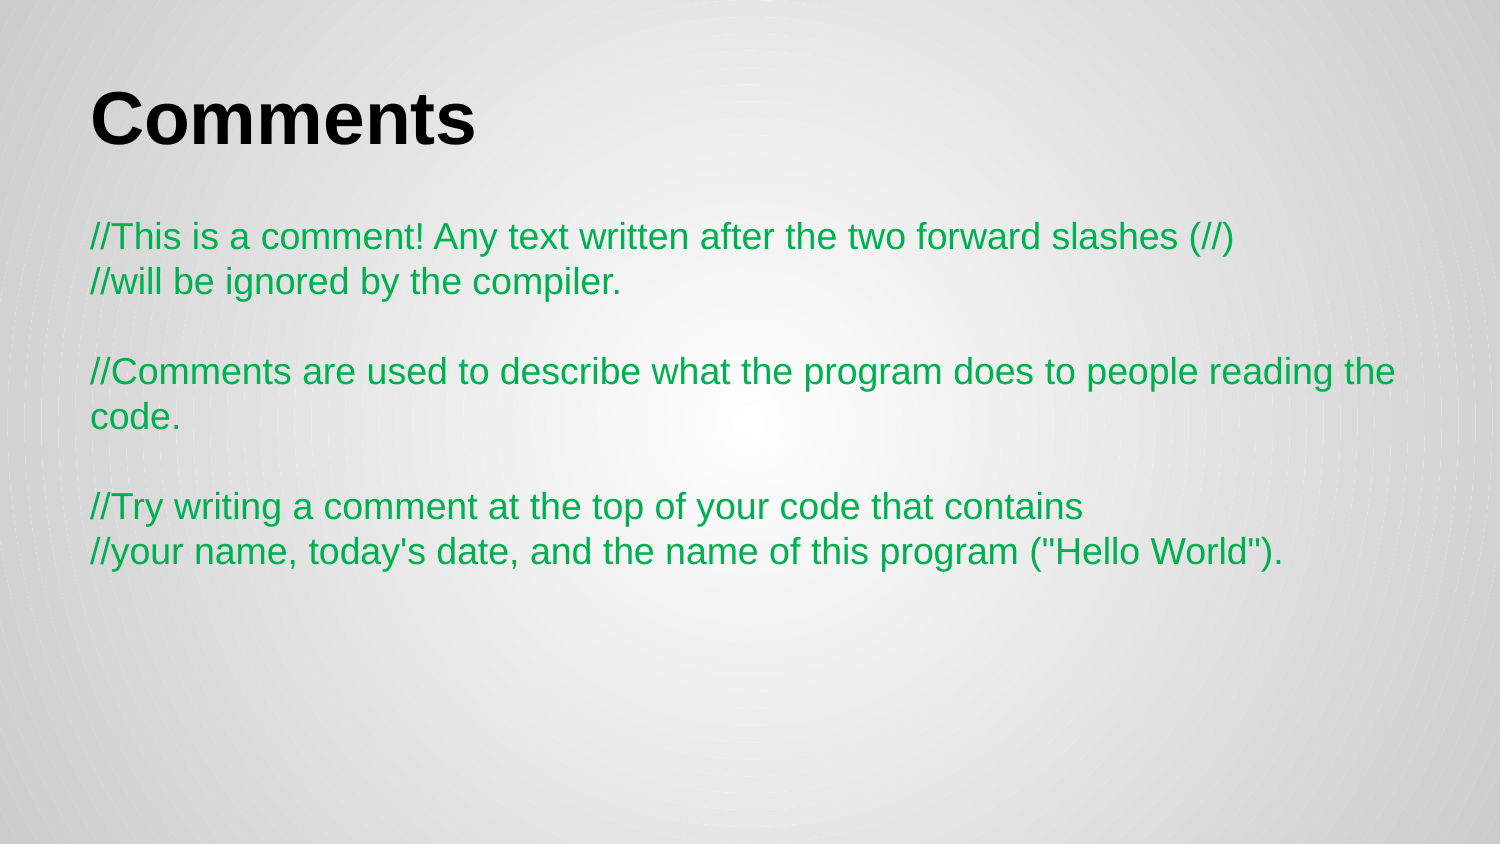

# Comments
//This is a comment! Any text written after the two forward slashes (//)
//will be ignored by the compiler.

//Comments are used to describe what the program does to people reading the code.

//Try writing a comment at the top of your code that contains
//your name, today's date, and the name of this program ("Hello World").